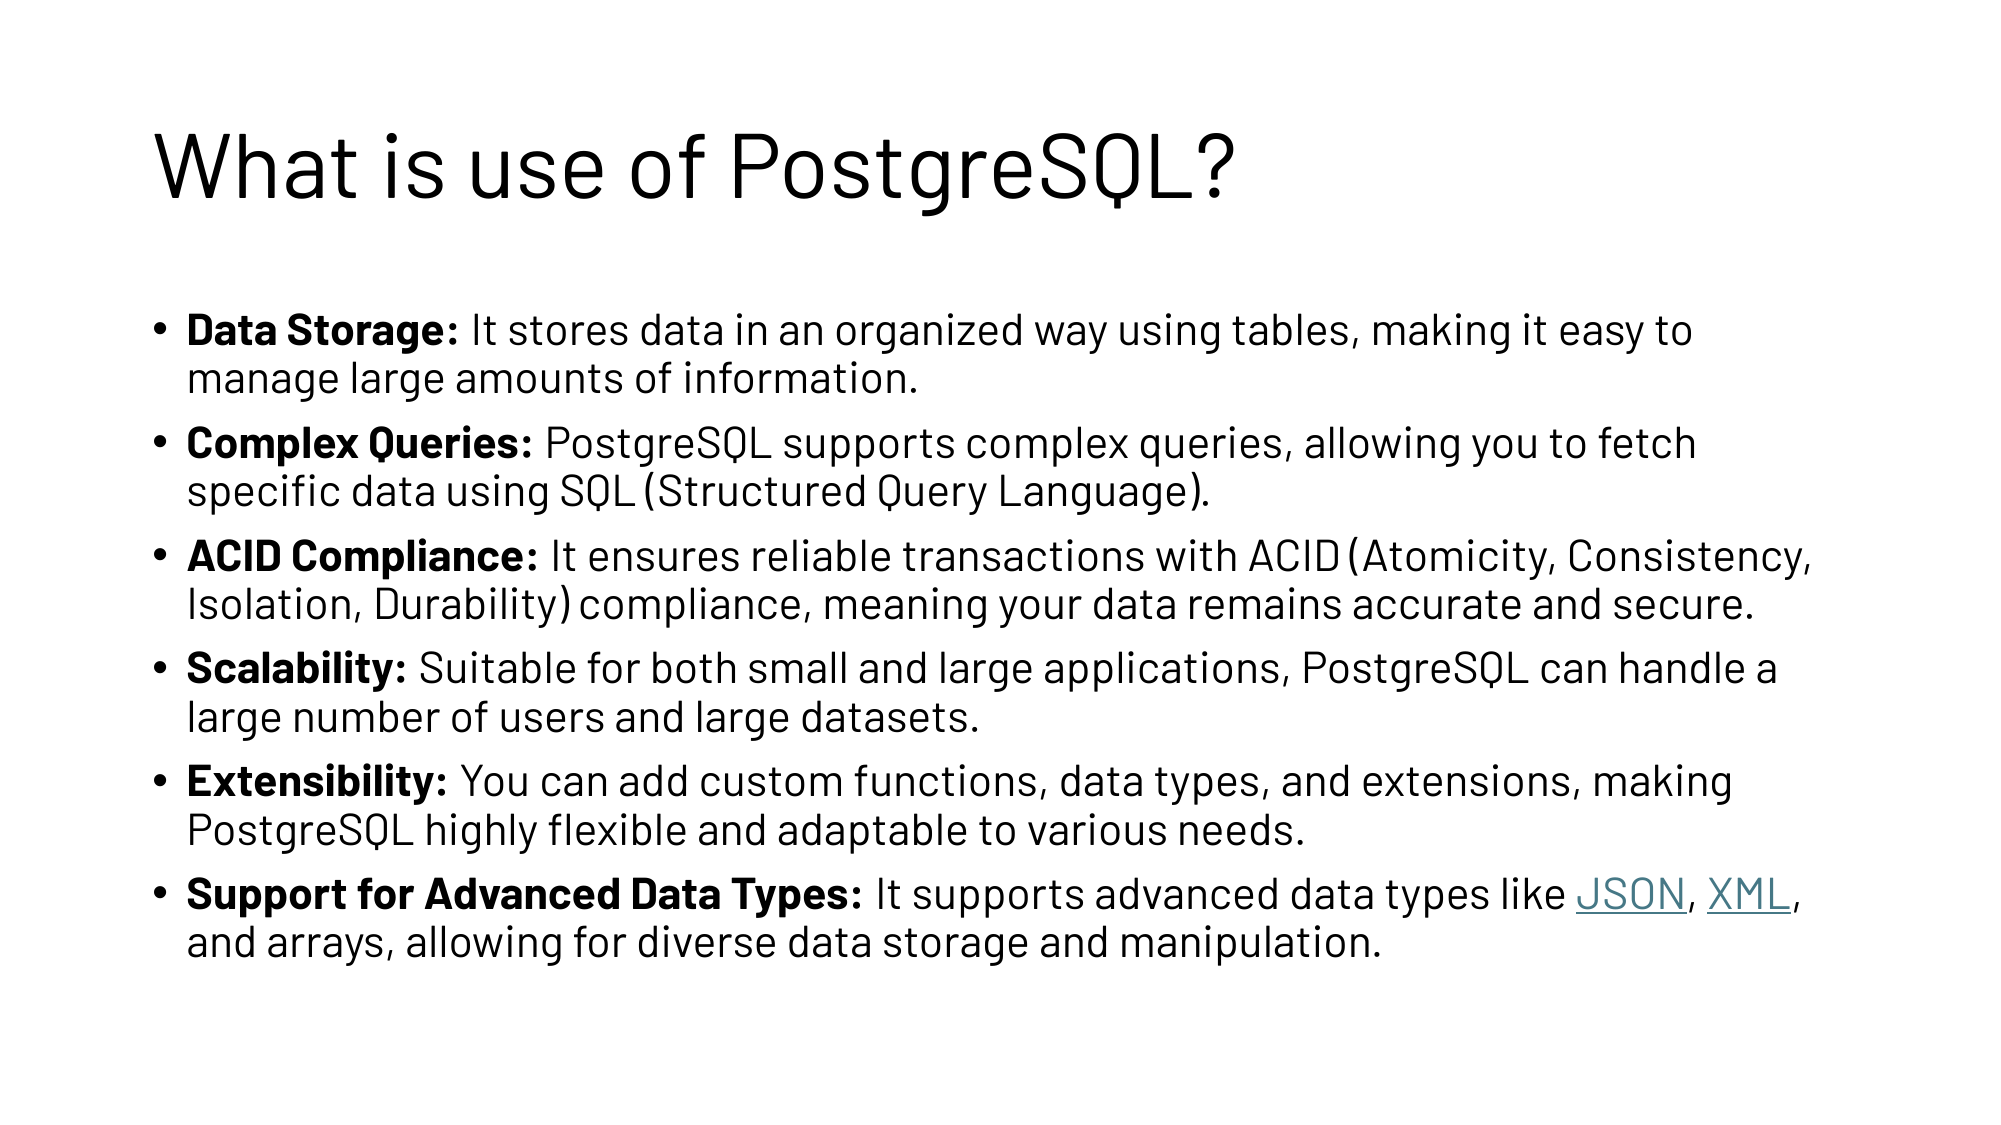

# What is use of PostgreSQL?
Data Storage: It stores data in an organized way using tables, making it easy to manage large amounts of information.
Complex Queries: PostgreSQL supports complex queries, allowing you to fetch specific data using SQL (Structured Query Language).
ACID Compliance: It ensures reliable transactions with ACID (Atomicity, Consistency, Isolation, Durability) compliance, meaning your data remains accurate and secure.
Scalability: Suitable for both small and large applications, PostgreSQL can handle a large number of users and large datasets.
Extensibility: You can add custom functions, data types, and extensions, making PostgreSQL highly flexible and adaptable to various needs.
Support for Advanced Data Types: It supports advanced data types like JSON, XML, and arrays, allowing for diverse data storage and manipulation.